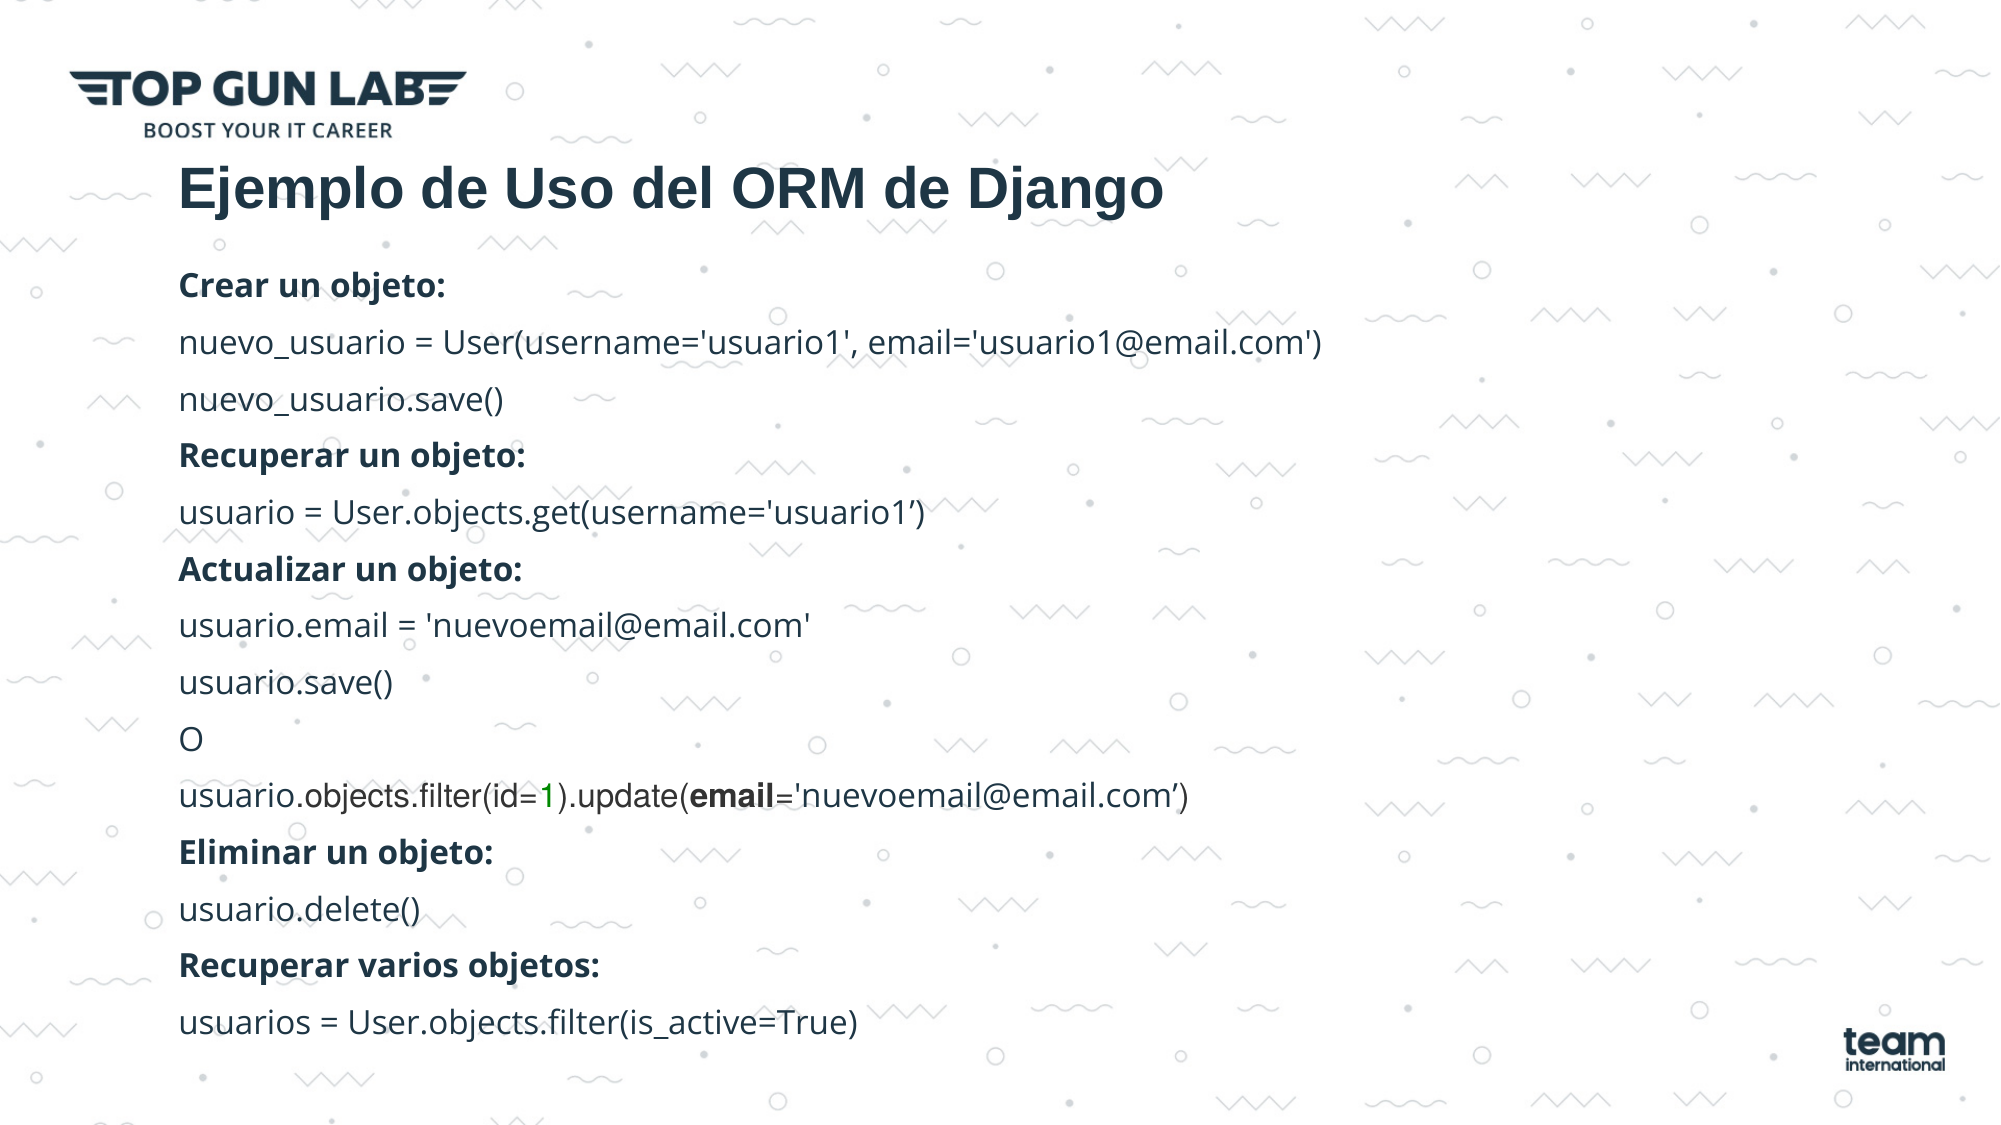

# Ejemplo de Uso del ORM de Django
Crear un objeto:
nuevo_usuario = User(username='usuario1', email='usuario1@email.com')
nuevo_usuario.save()
Recuperar un objeto:
usuario = User.objects.get(username='usuario1’)
Actualizar un objeto:
usuario.email = 'nuevoemail@email.com'
usuario.save()
O
usuario.objects.filter(id=1).update(email='nuevoemail@email.com’)
Eliminar un objeto:
usuario.delete()
Recuperar varios objetos:
usuarios = User.objects.filter(is_active=True)